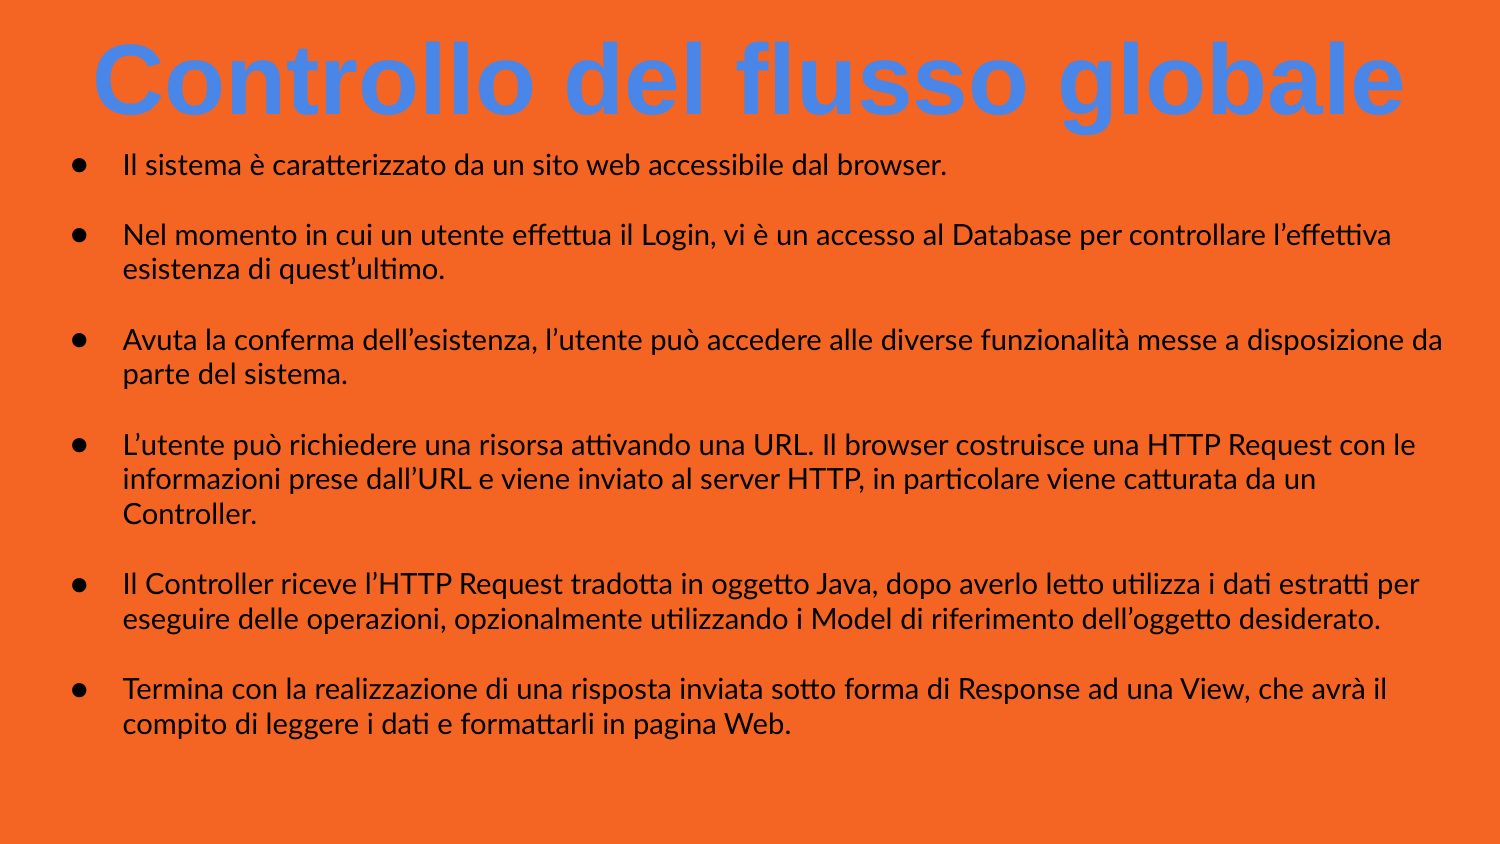

Controllo del flusso globale

Il sistema è caratterizzato da un sito web accessibile dal browser.

Nel momento in cui un utente effettua il Login, vi è un accesso al Database per controllare l’effettiva esistenza di quest’ultimo.

Avuta la conferma dell’esistenza, l’utente può accedere alle diverse funzionalità messe a disposizione da parte del sistema.

L’utente può richiedere una risorsa attivando una URL. Il browser costruisce una HTTP Request con le informazioni prese dall’URL e viene inviato al server HTTP, in particolare viene catturata da un Controller.

Il Controller riceve l’HTTP Request tradotta in oggetto Java, dopo averlo letto utilizza i dati estratti per eseguire delle operazioni, opzionalmente utilizzando i Model di riferimento dell’oggetto desiderato.

Termina con la realizzazione di una risposta inviata sotto forma di Response ad una View, che avrà il compito di leggere i dati e formattarli in pagina Web.